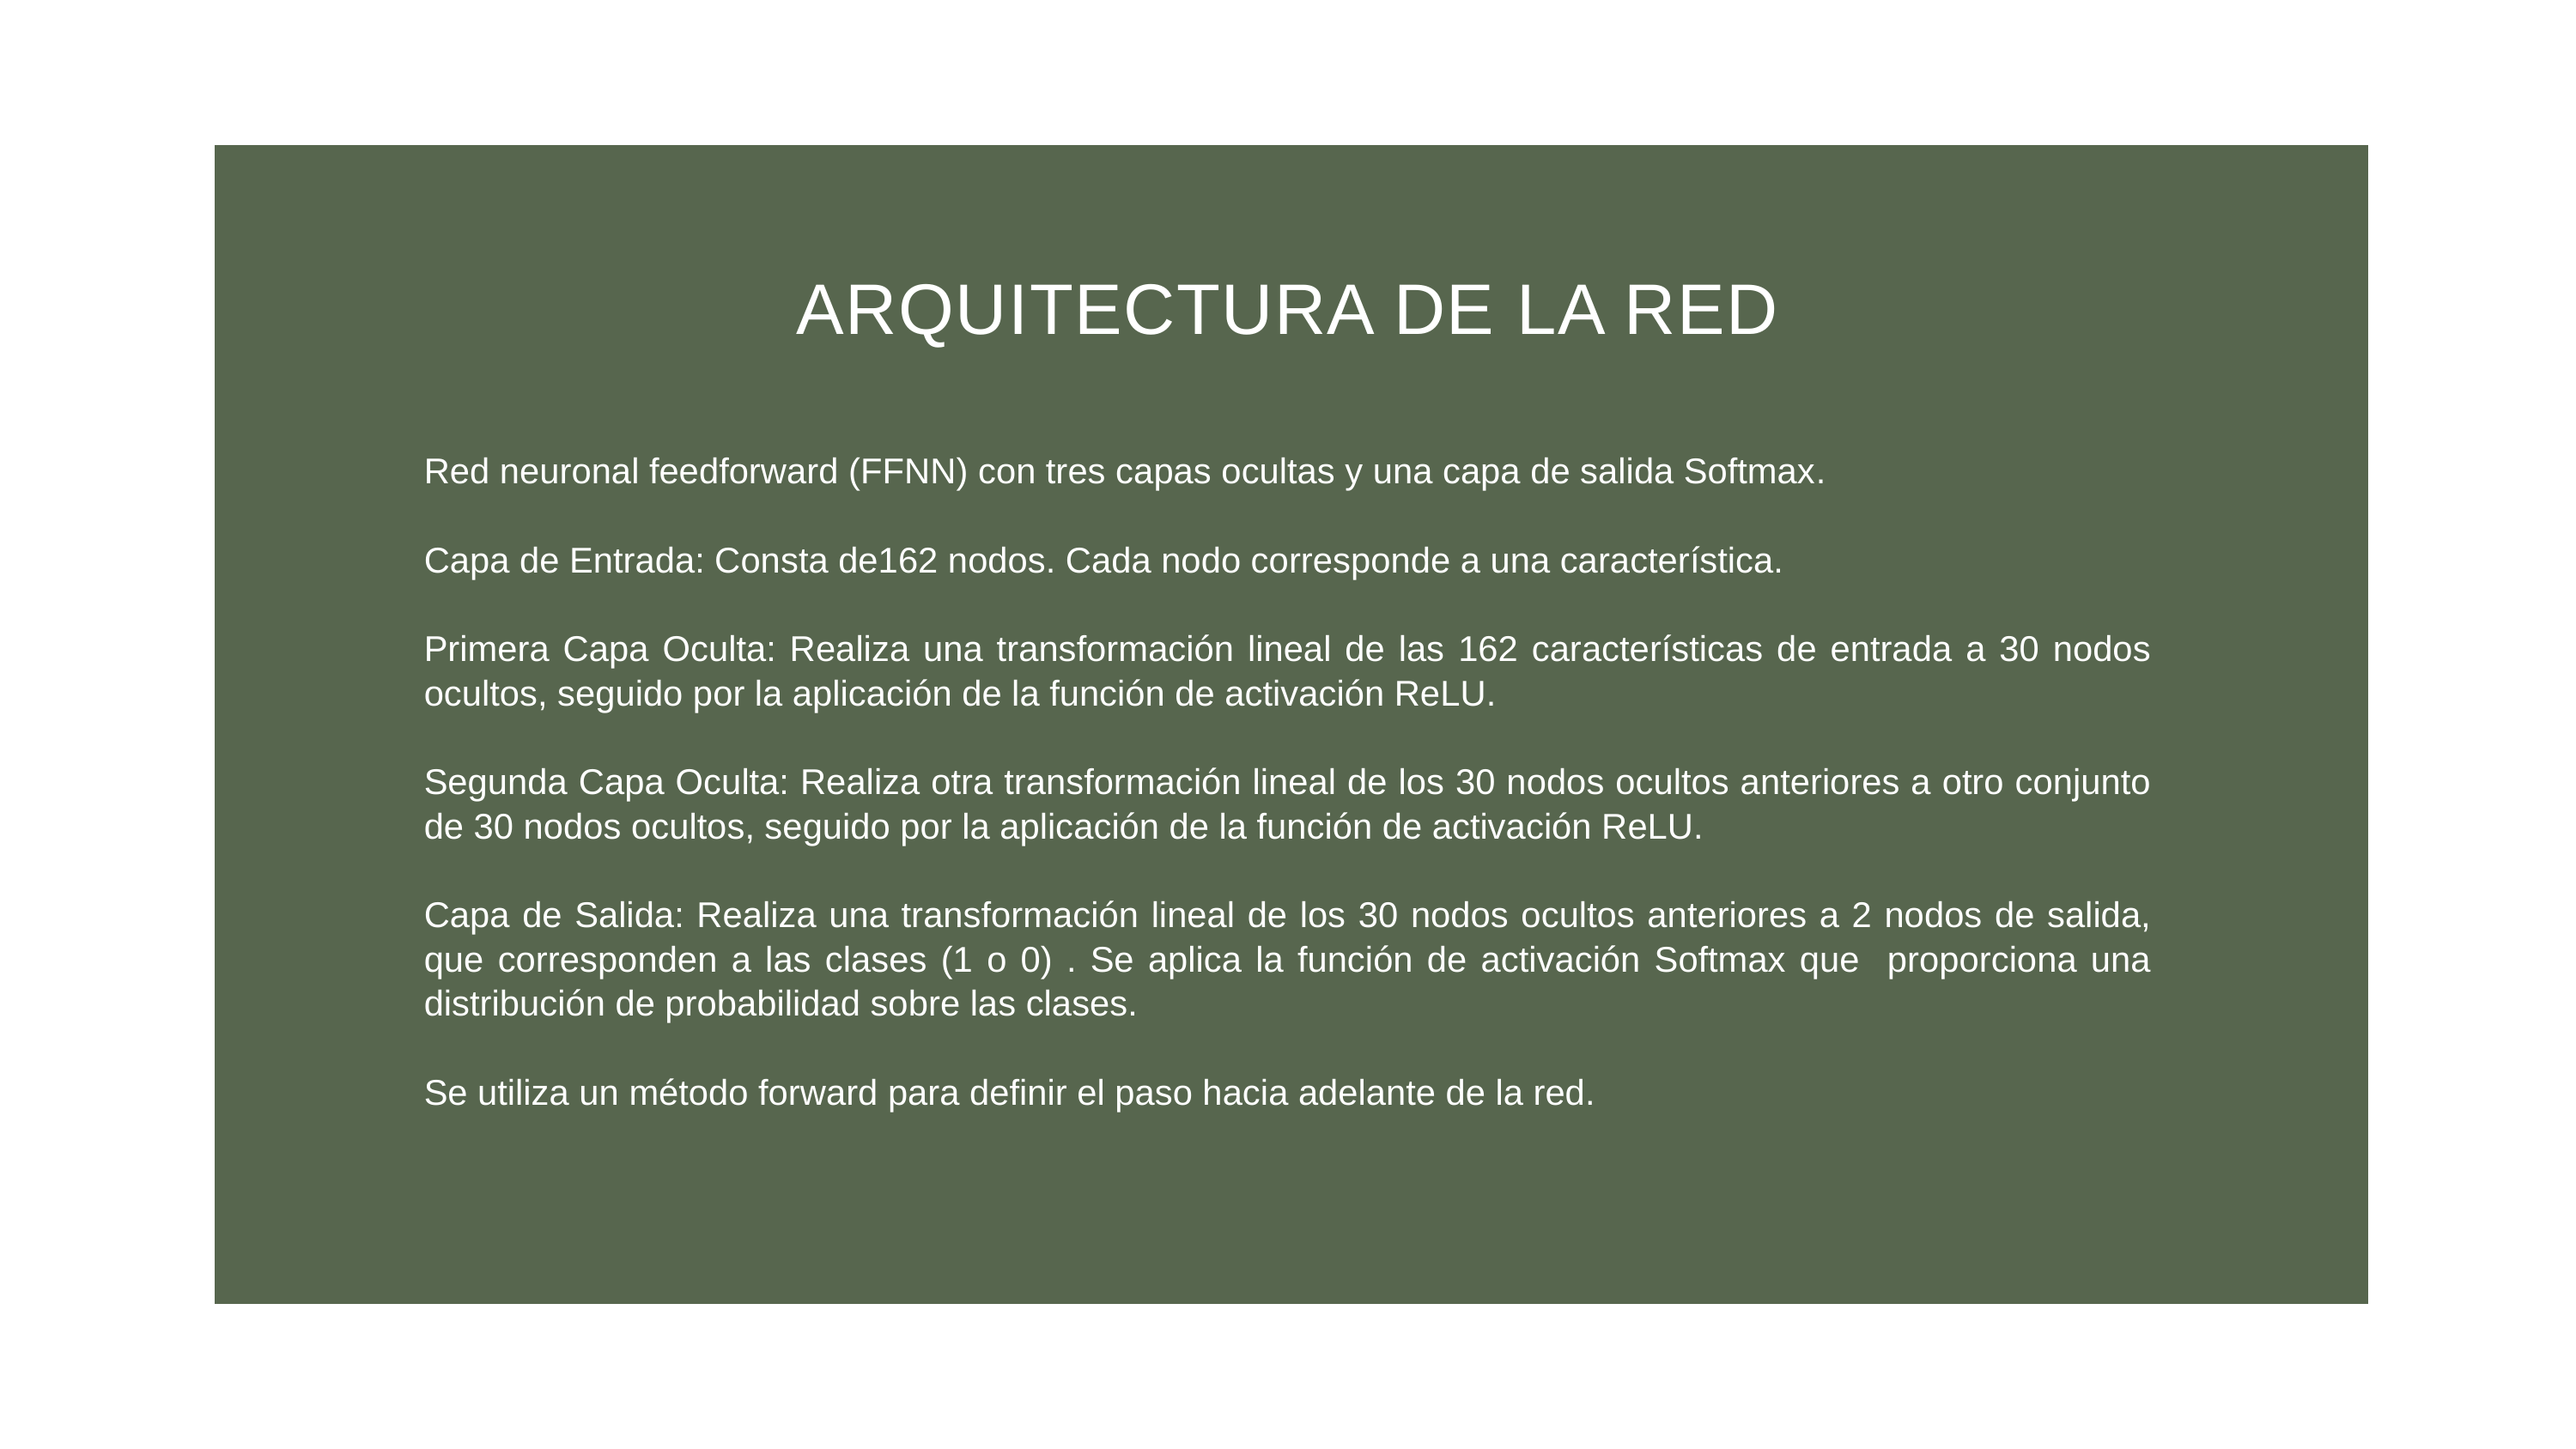

ARQUITECTURA DE LA RED
Red neuronal feedforward (FFNN) con tres capas ocultas y una capa de salida Softmax.

Capa de Entrada: Consta de162 nodos. Cada nodo corresponde a una característica.

Primera Capa Oculta: Realiza una transformación lineal de las 162 características de entrada a 30 nodos ocultos, seguido por la aplicación de la función de activación ReLU.

Segunda Capa Oculta: Realiza otra transformación lineal de los 30 nodos ocultos anteriores a otro conjunto de 30 nodos ocultos, seguido por la aplicación de la función de activación ReLU.

Capa de Salida: Realiza una transformación lineal de los 30 nodos ocultos anteriores a 2 nodos de salida, que corresponden a las clases (1 o 0) . Se aplica la función de activación Softmax que  proporciona una distribución de probabilidad sobre las clases.

Se utiliza un método forward para definir el paso hacia adelante de la red.